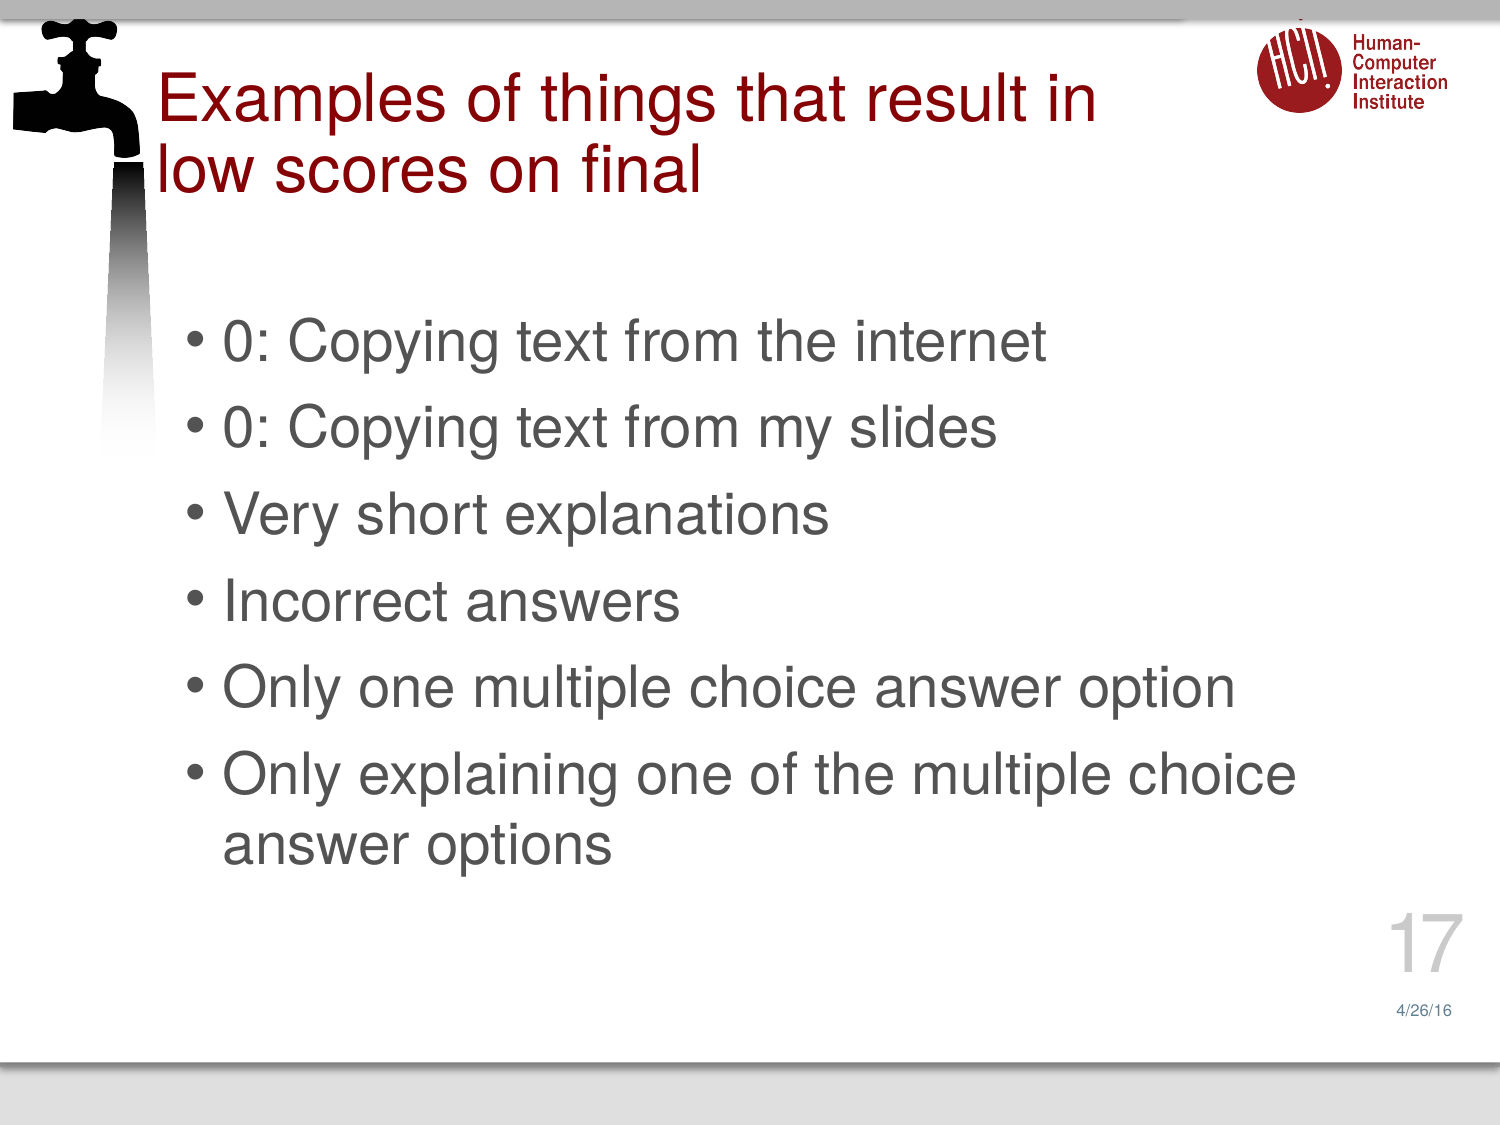

# Examples of things that result in low scores on final
0: Copying text from the internet
0: Copying text from my slides
Very short explanations
Incorrect answers
Only one multiple choice answer option
Only explaining one of the multiple choice answer options

17
4/26/16